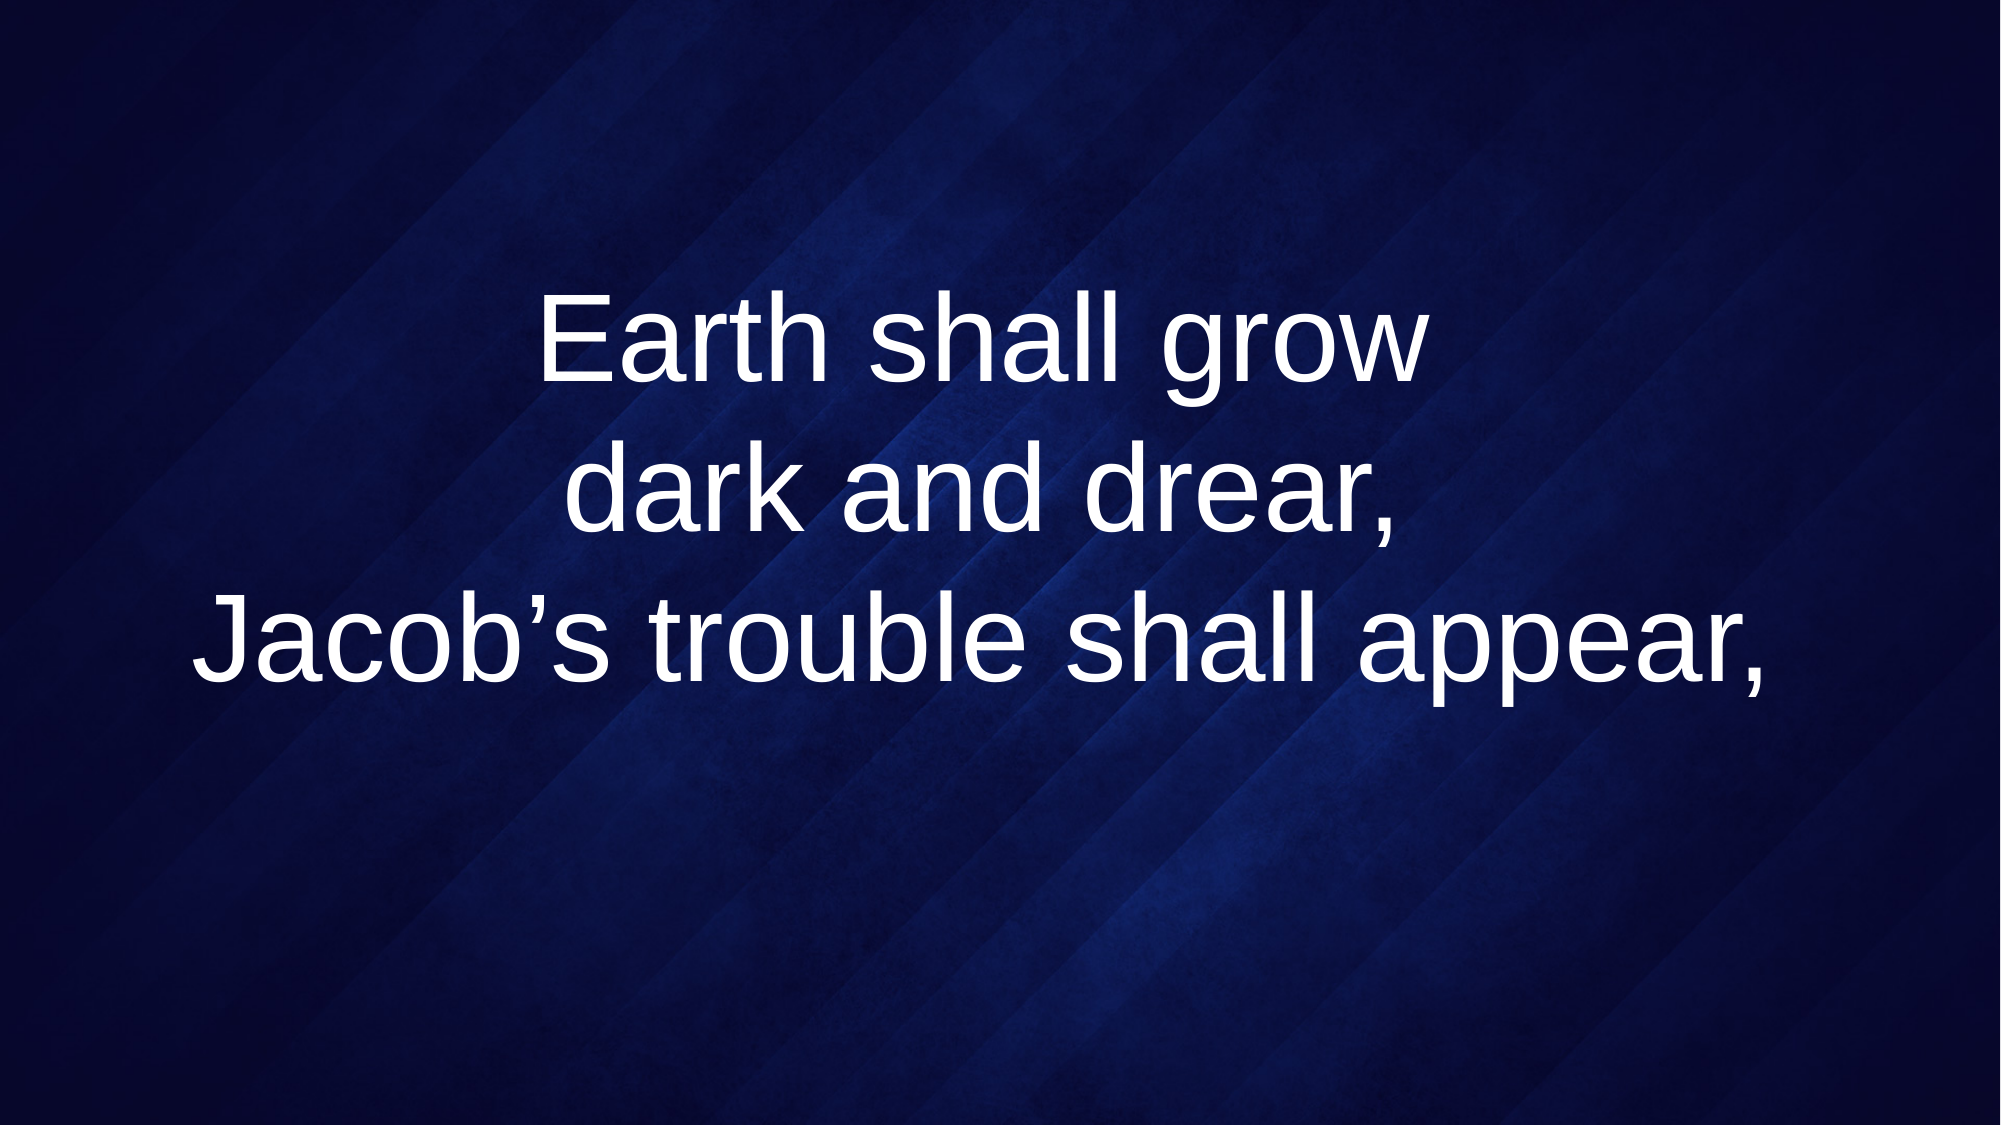

# Earth shall grow dark and drear, Jacob’s trouble shall appear,